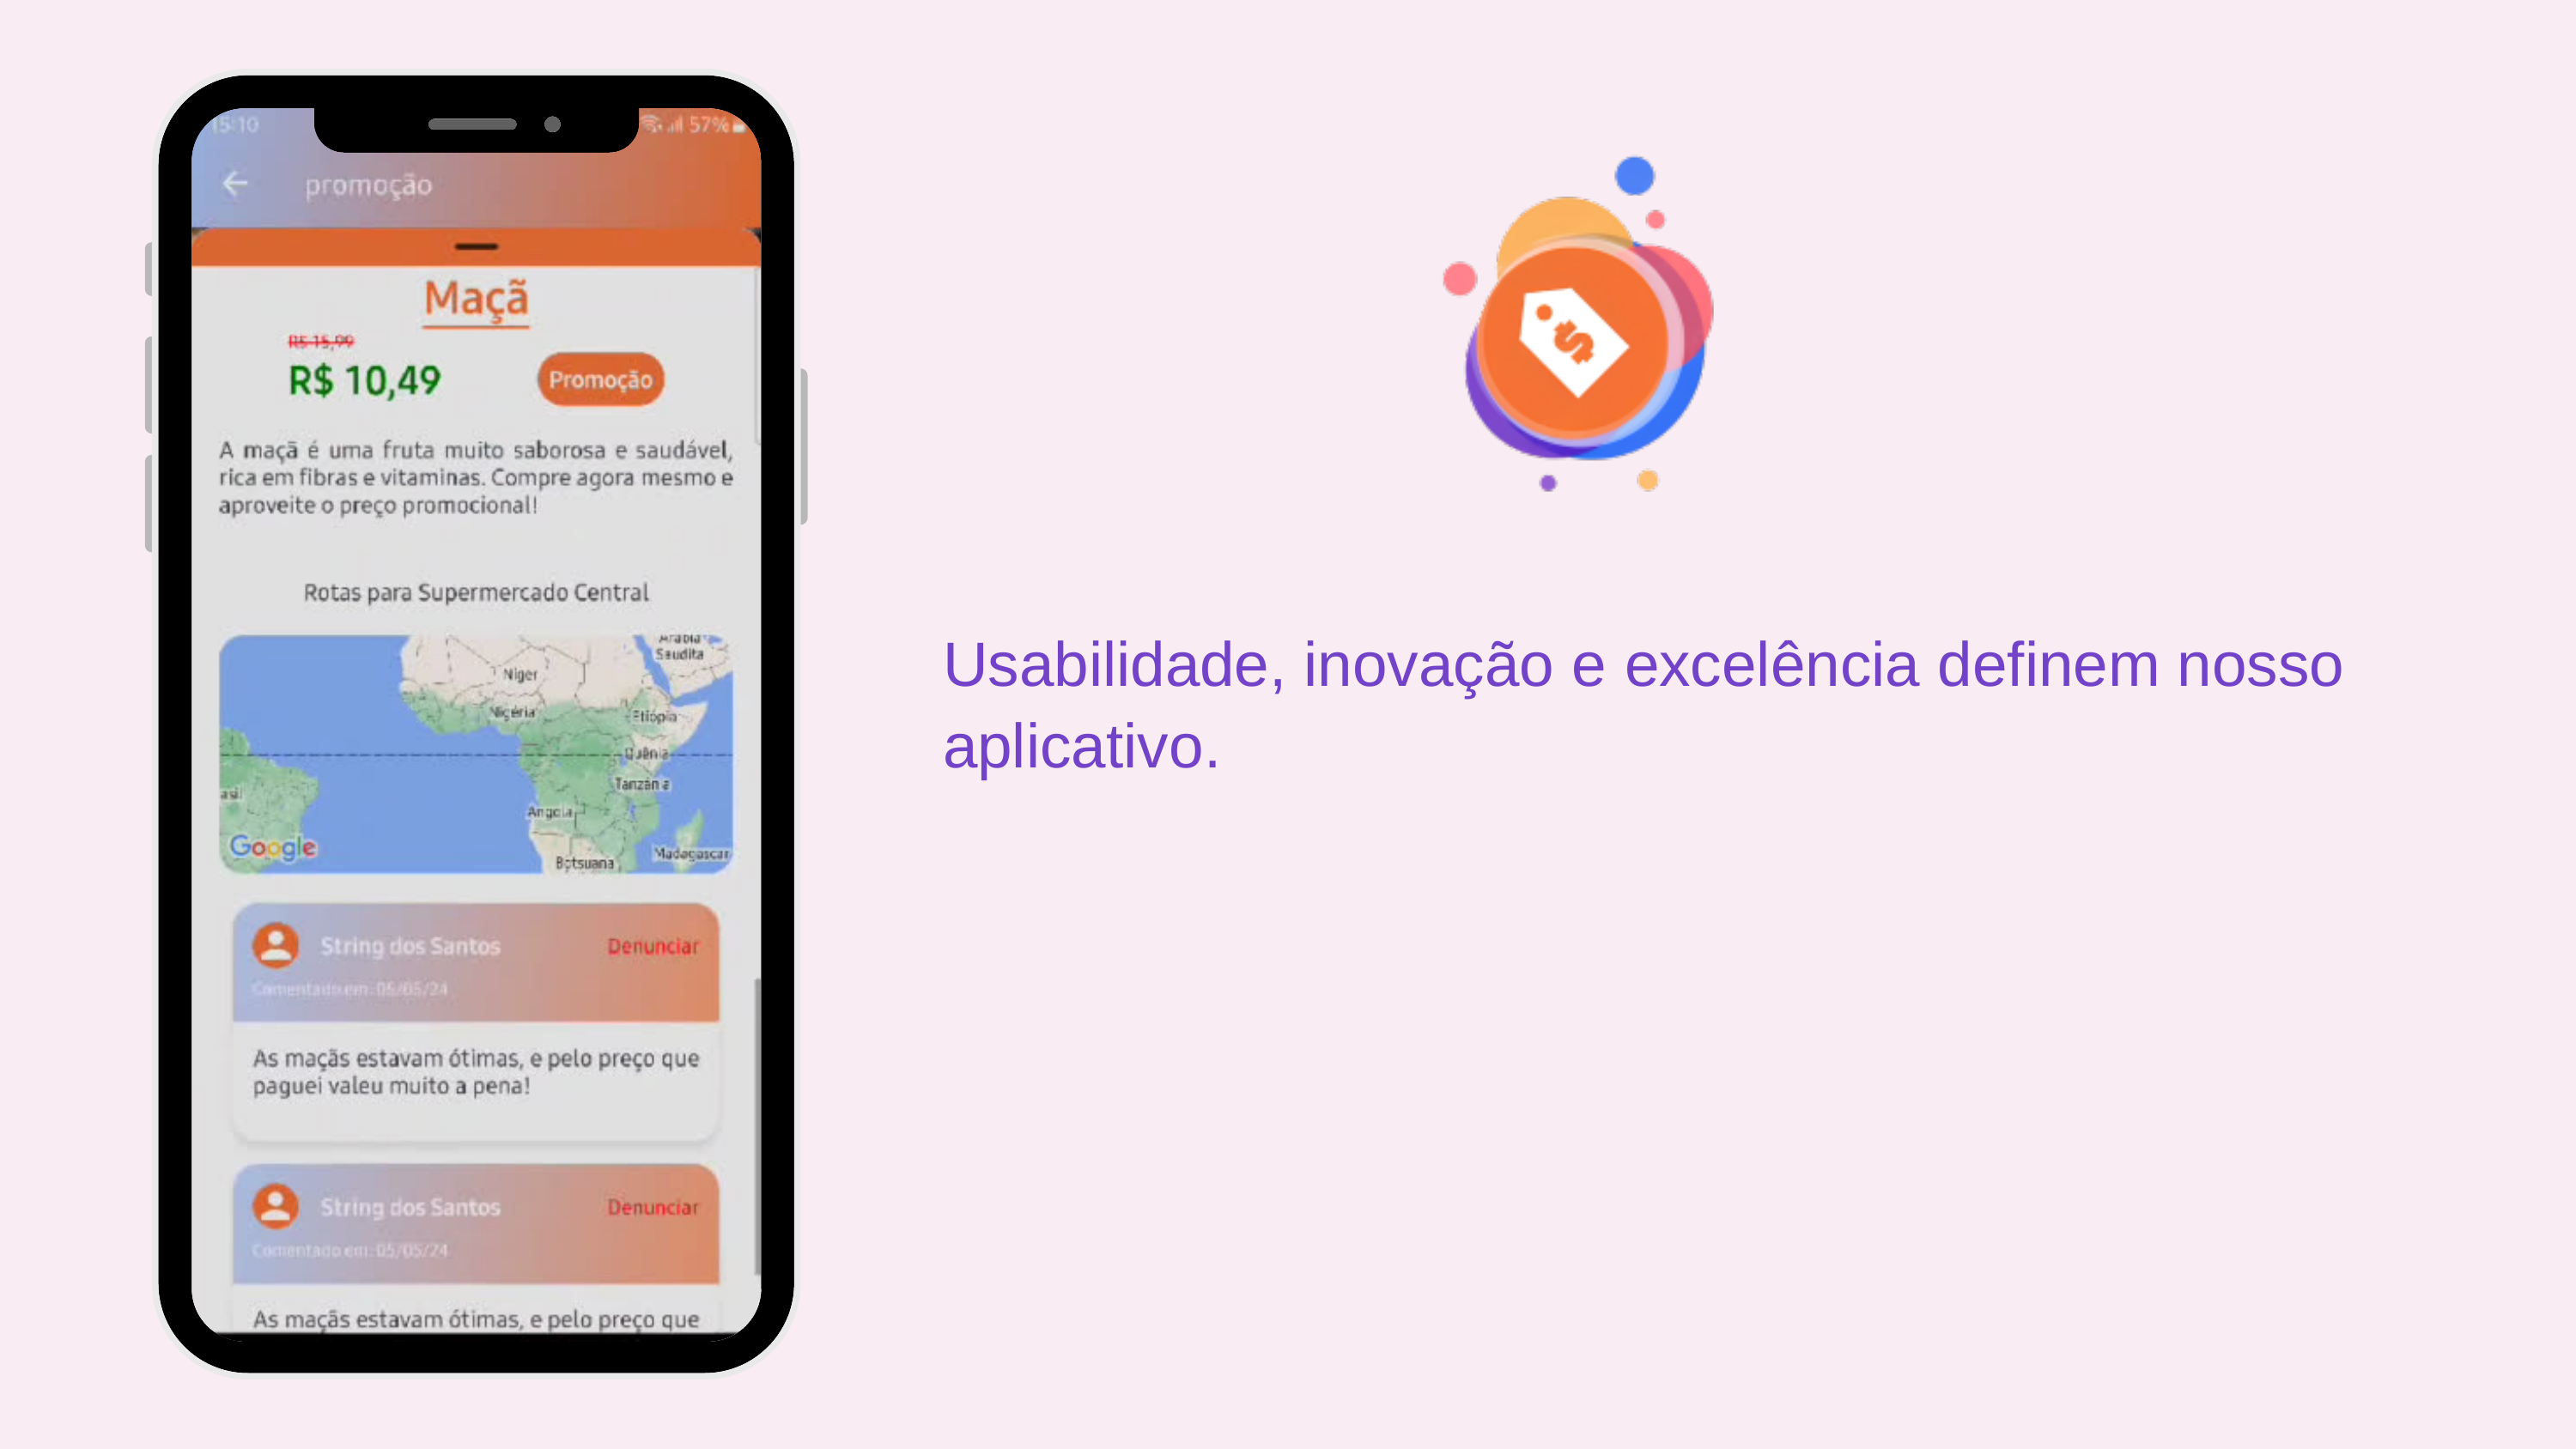

Usabilidade, inovação e excelência definem nosso aplicativo.